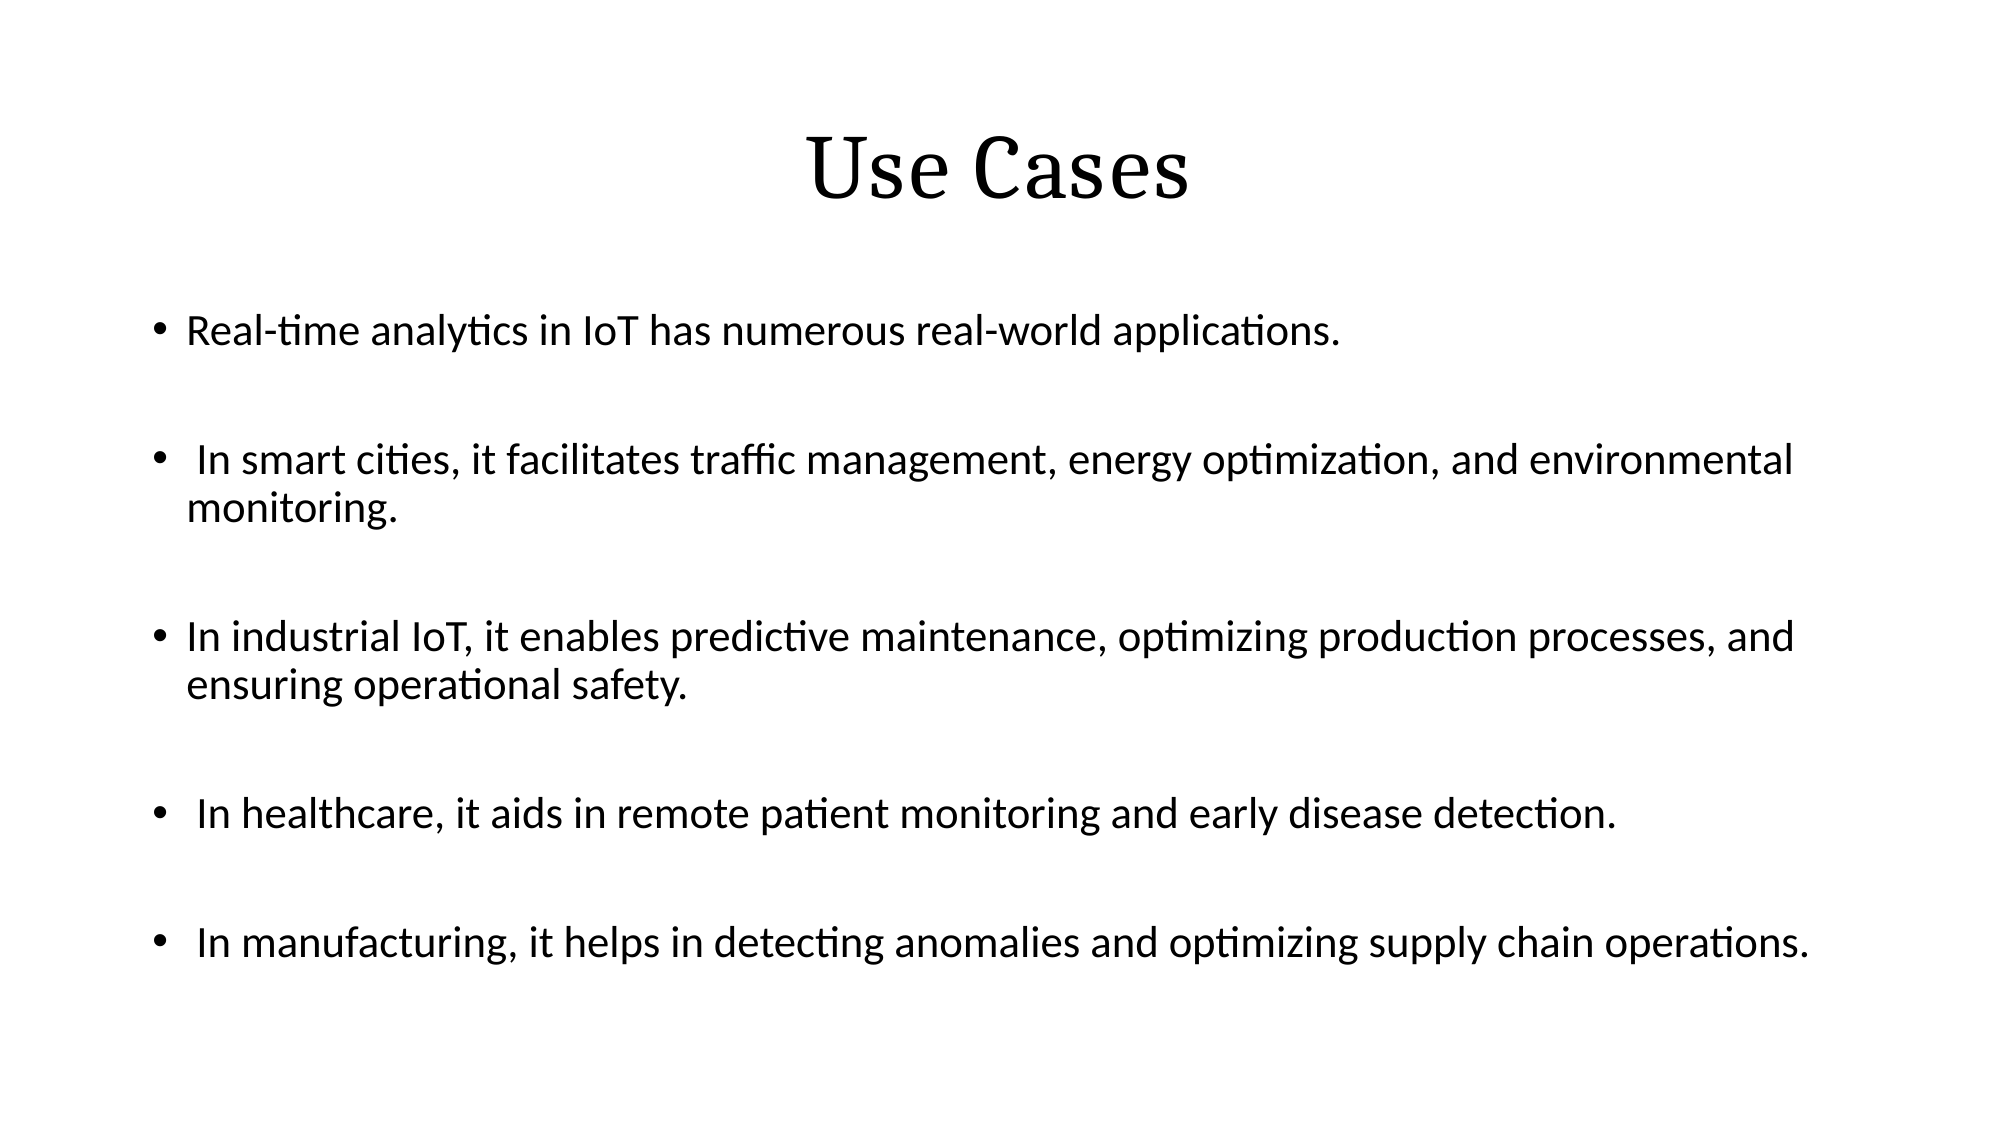

# Use Cases
Real-time analytics in IoT has numerous real-world applications.

 In smart cities, it facilitates traffic management, energy optimization, and environmental monitoring.

In industrial IoT, it enables predictive maintenance, optimizing production processes, and ensuring operational safety.

 In healthcare, it aids in remote patient monitoring and early disease detection.

 In manufacturing, it helps in detecting anomalies and optimizing supply chain operations.